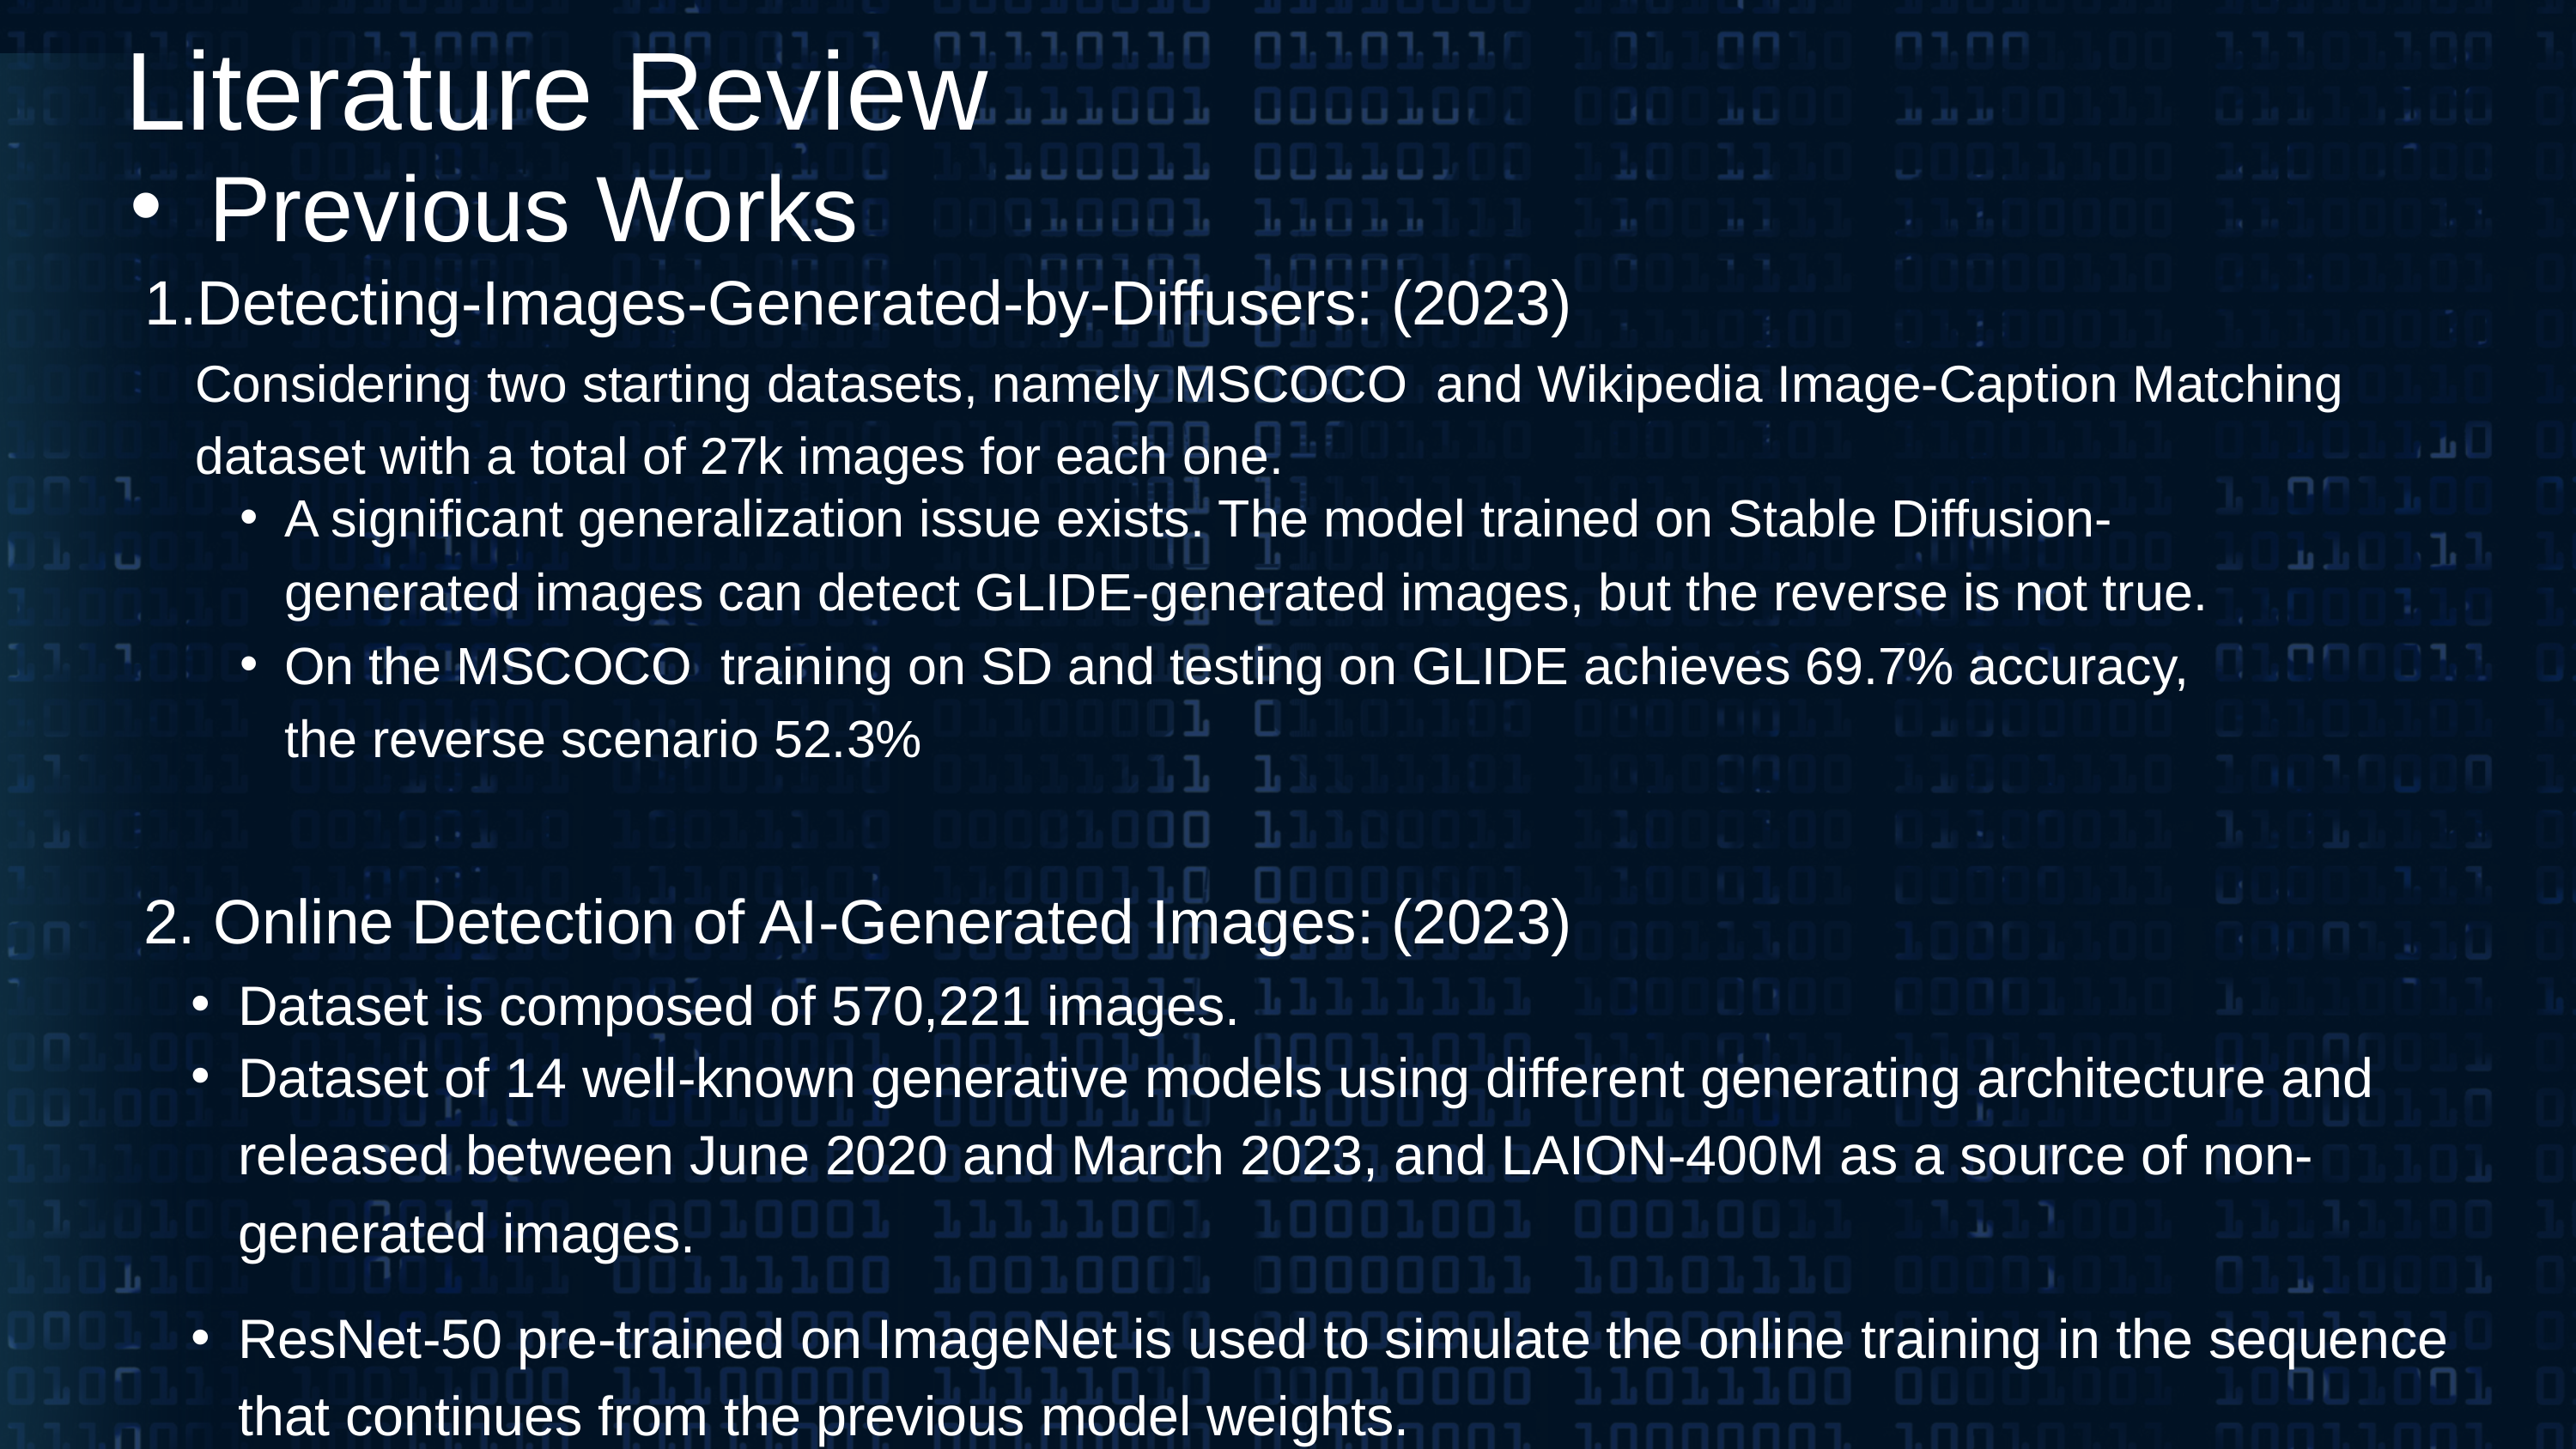

Literature Review

Previous Works
1.Detecting-Images-Generated-by-Diffusers: (2023)
Considering two starting datasets, namely MSCOCO  and Wikipedia Image-Caption Matching dataset with a total of 27k images for each one.
A significant generalization issue exists. The model trained on Stable Diffusion-generated images can detect GLIDE-generated images, but the reverse is not true.
On the MSCOCO  training on SD and testing on GLIDE achieves 69.7% accuracy, the reverse scenario 52.3%
2. Online Detection of AI-Generated Images: (2023)
Dataset is composed of 570,221 images.
Dataset of 14 well-known generative models using different generating architecture and released between June 2020 and March 2023, and LAION-400M as a source of non-generated images.
ResNet-50 pre-trained on ImageNet is used to simulate the online training in the sequence that continues from the previous model weights.